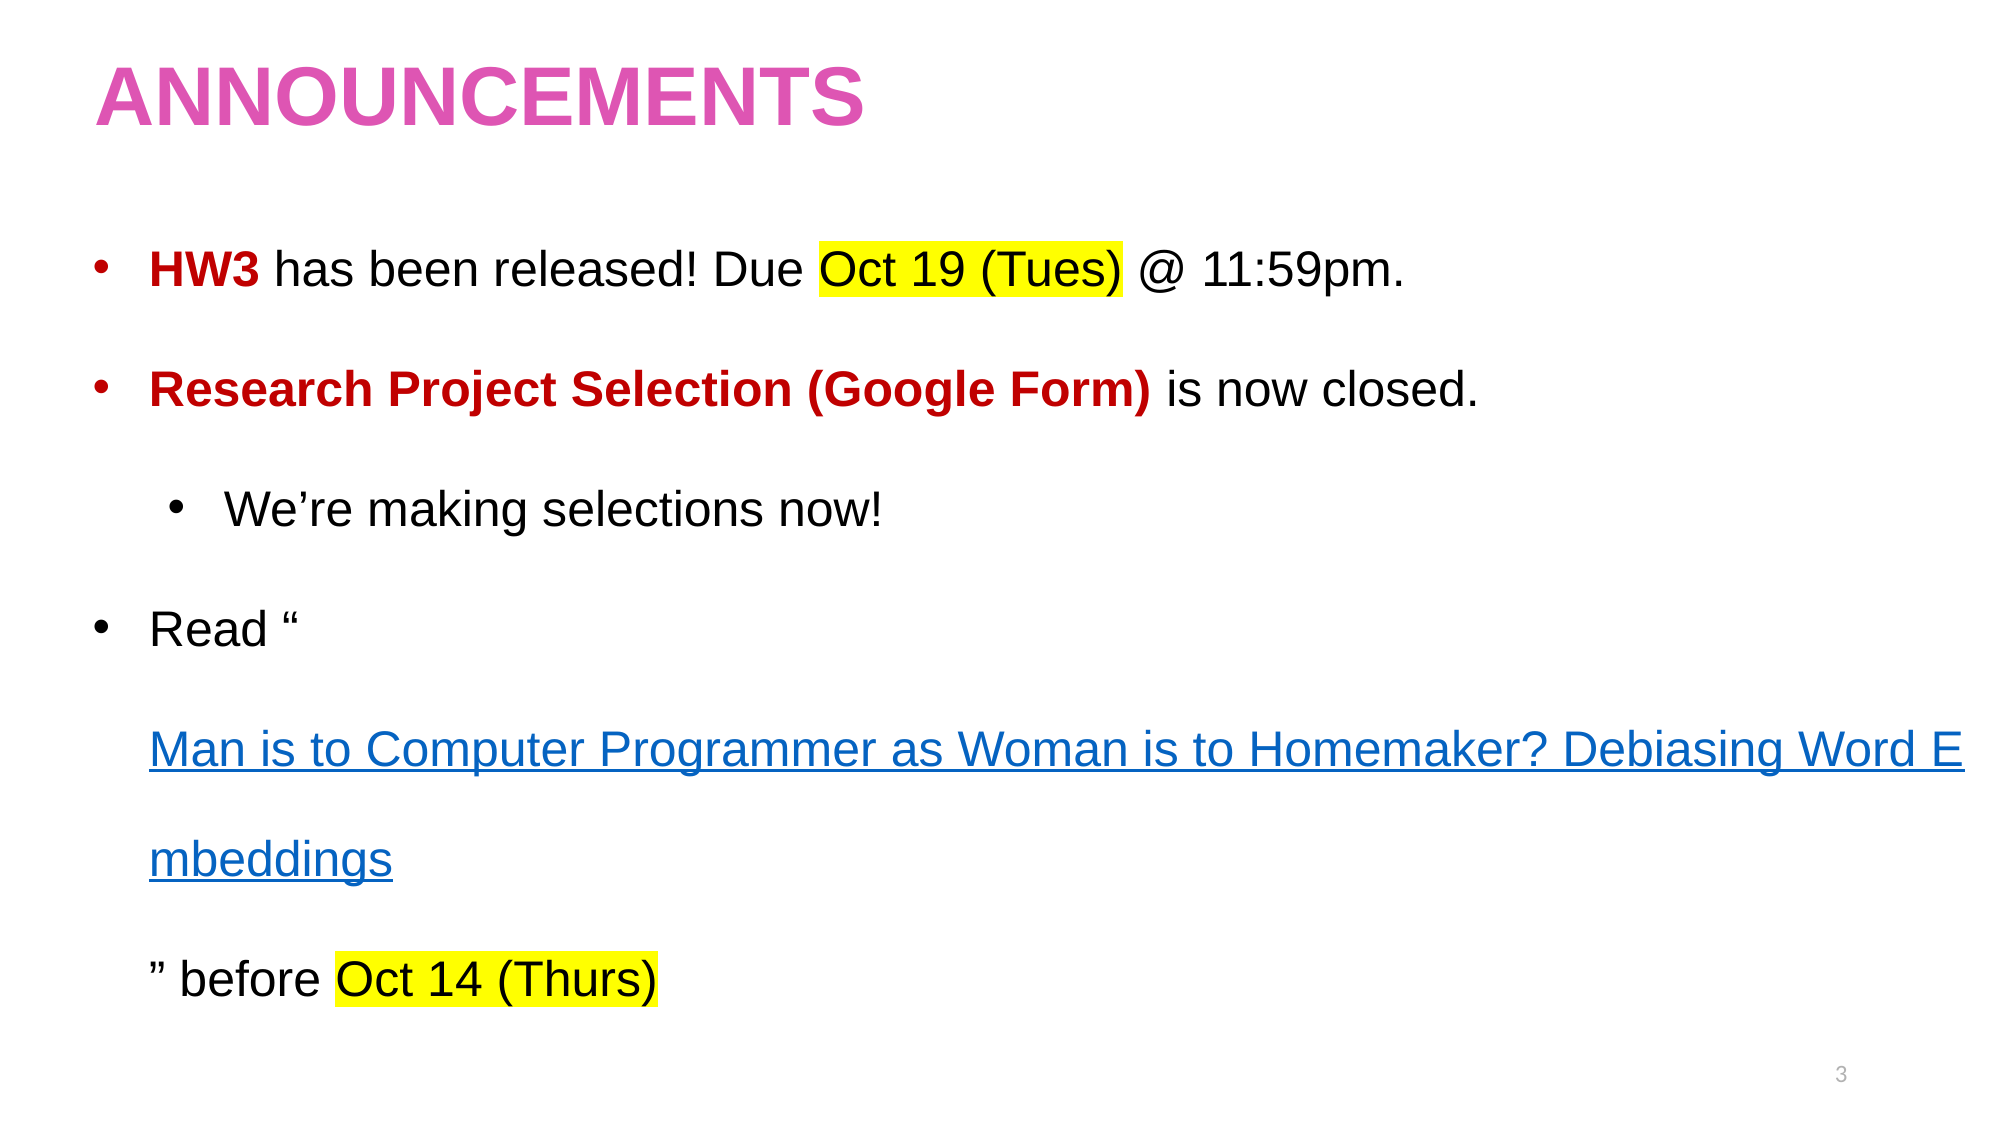

ANNOUNCEMENTS
HW3 has been released! Due Oct 19 (Tues) @ 11:59pm.
Research Project Selection (Google Form) is now closed.
We’re making selections now!
Read “Man is to Computer Programmer as Woman is to Homemaker? Debiasing Word Embeddings” before Oct 14 (Thurs)
3